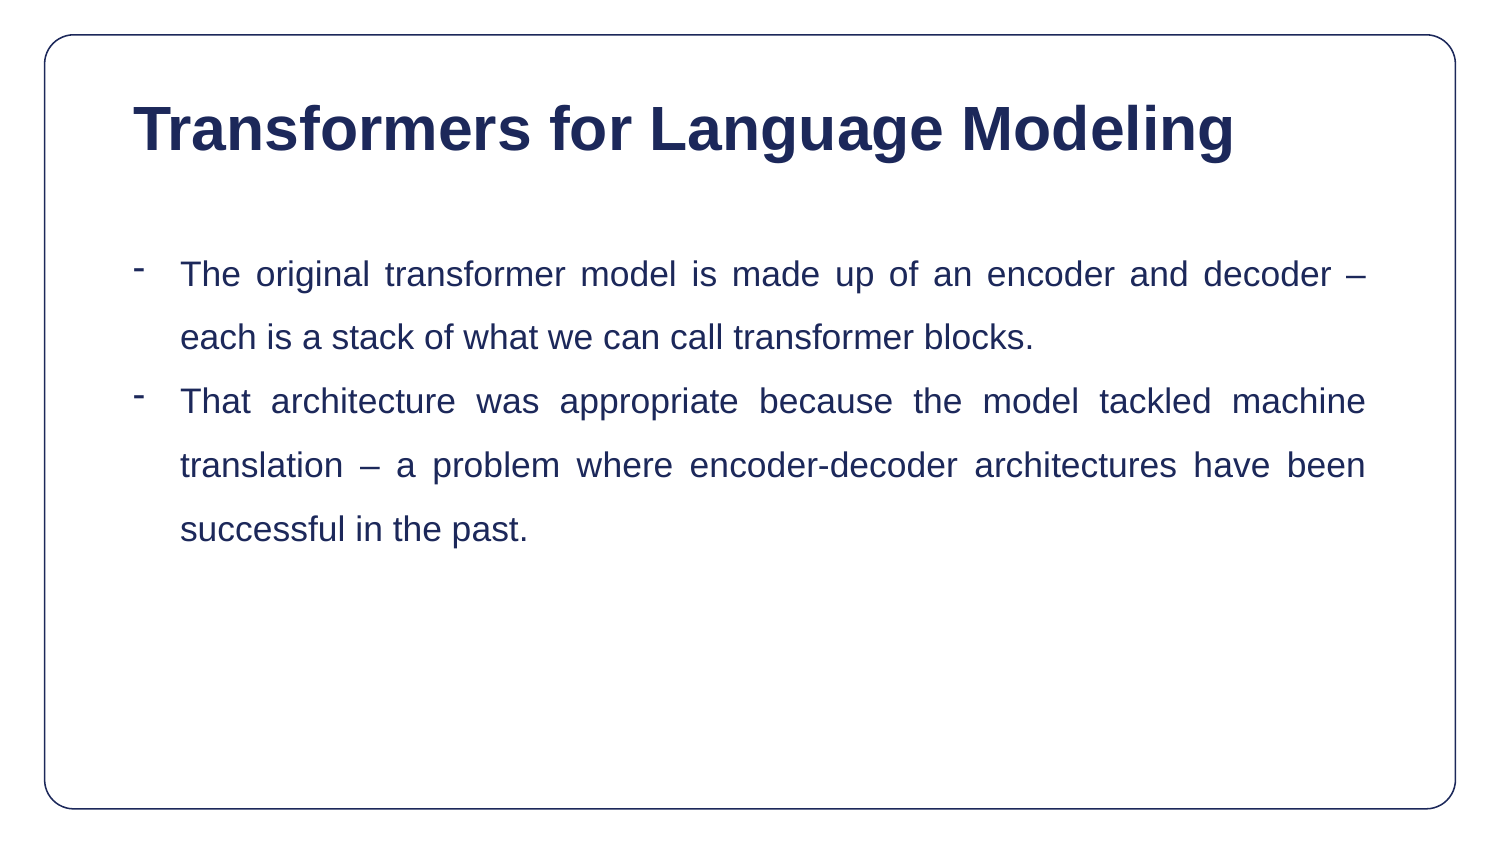

# Transformers for Language Modeling
The original transformer model is made up of an encoder and decoder – each is a stack of what we can call transformer blocks.
That architecture was appropriate because the model tackled machine translation – a problem where encoder-decoder architectures have been successful in the past.